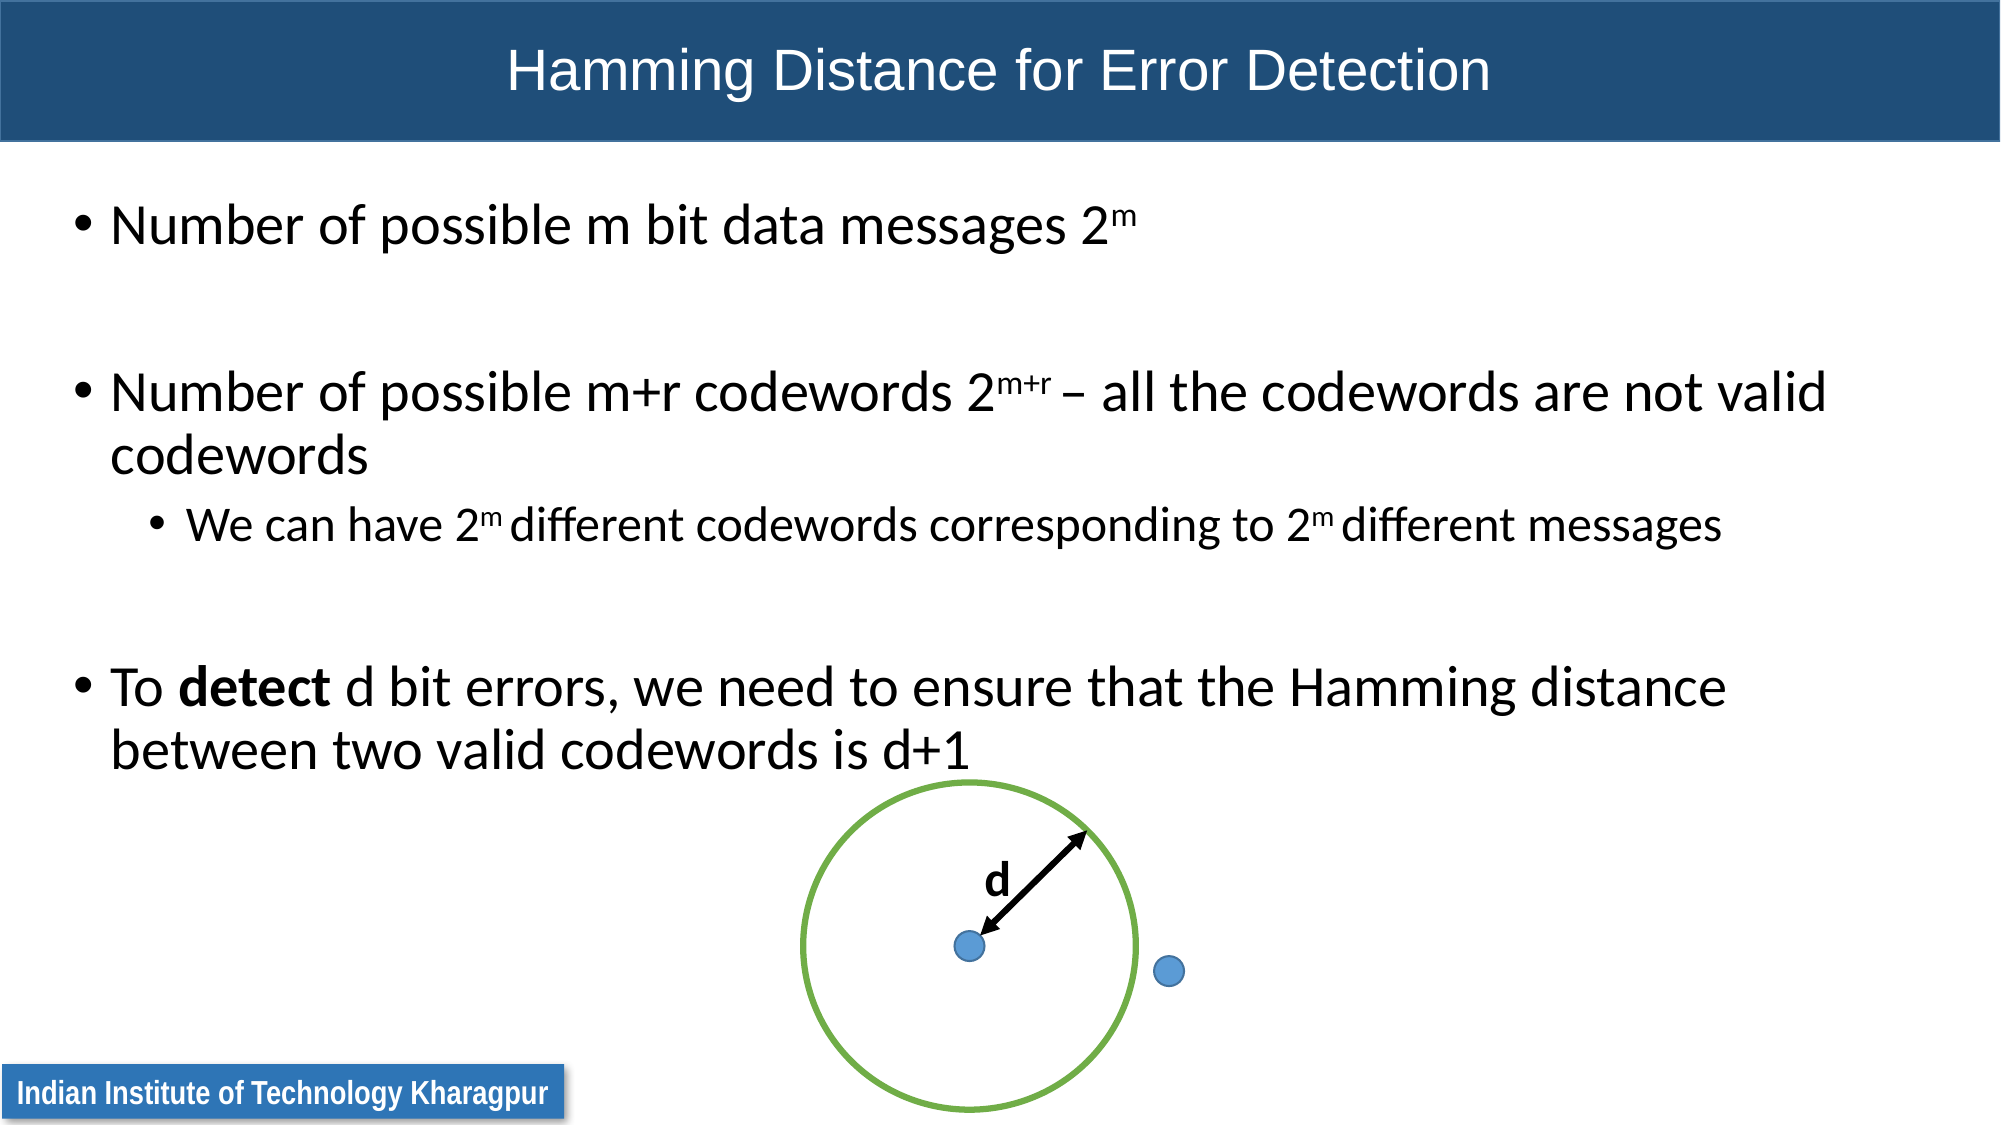

# Hamming Distance for Error Detection
Number of possible m bit data messages 2m

Number of possible m+r codewords 2m+r – all the codewords are not valid codewords
We can have 2m different codewords corresponding to 2m different messages

To detect d bit errors, we need to ensure that the Hamming distance between two valid codewords is d+1

d